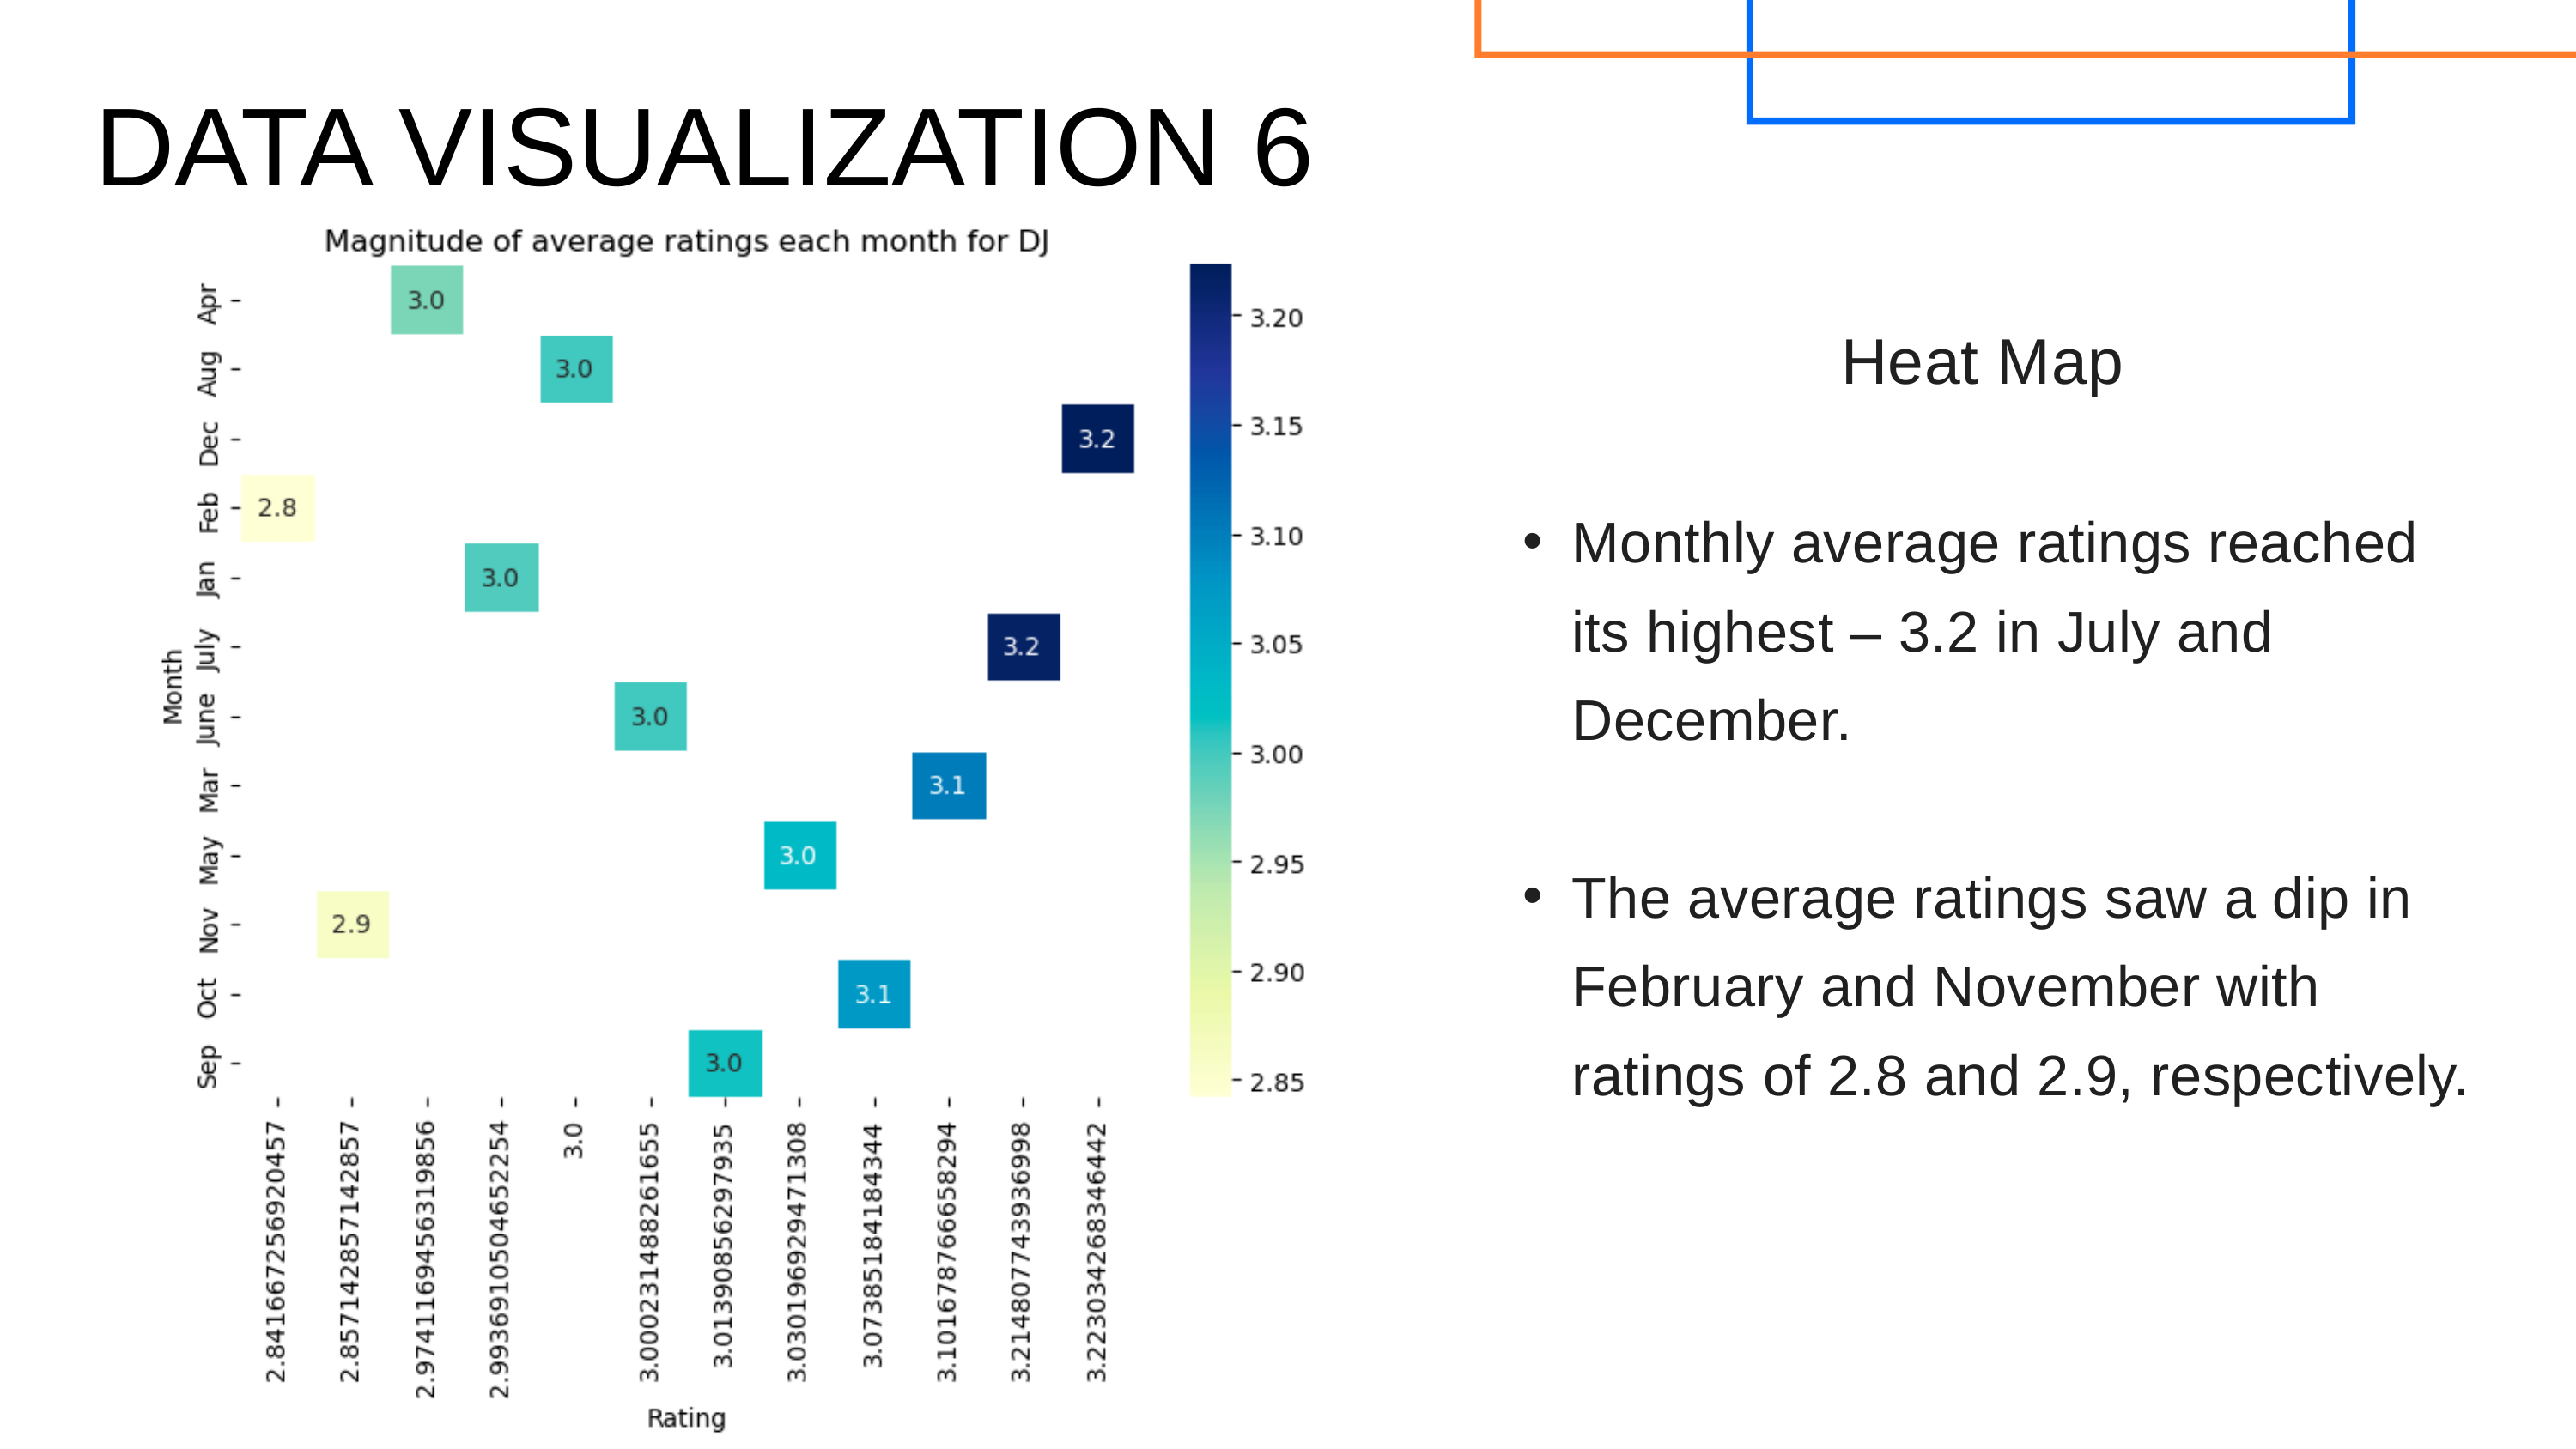

DATA VISUALIZATION 6

Heat Map

Monthly average ratings reached its highest – 3.2 in July and December.

The average ratings saw a dip in February and November with  ratings of 2.8 and 2.9, respectively.